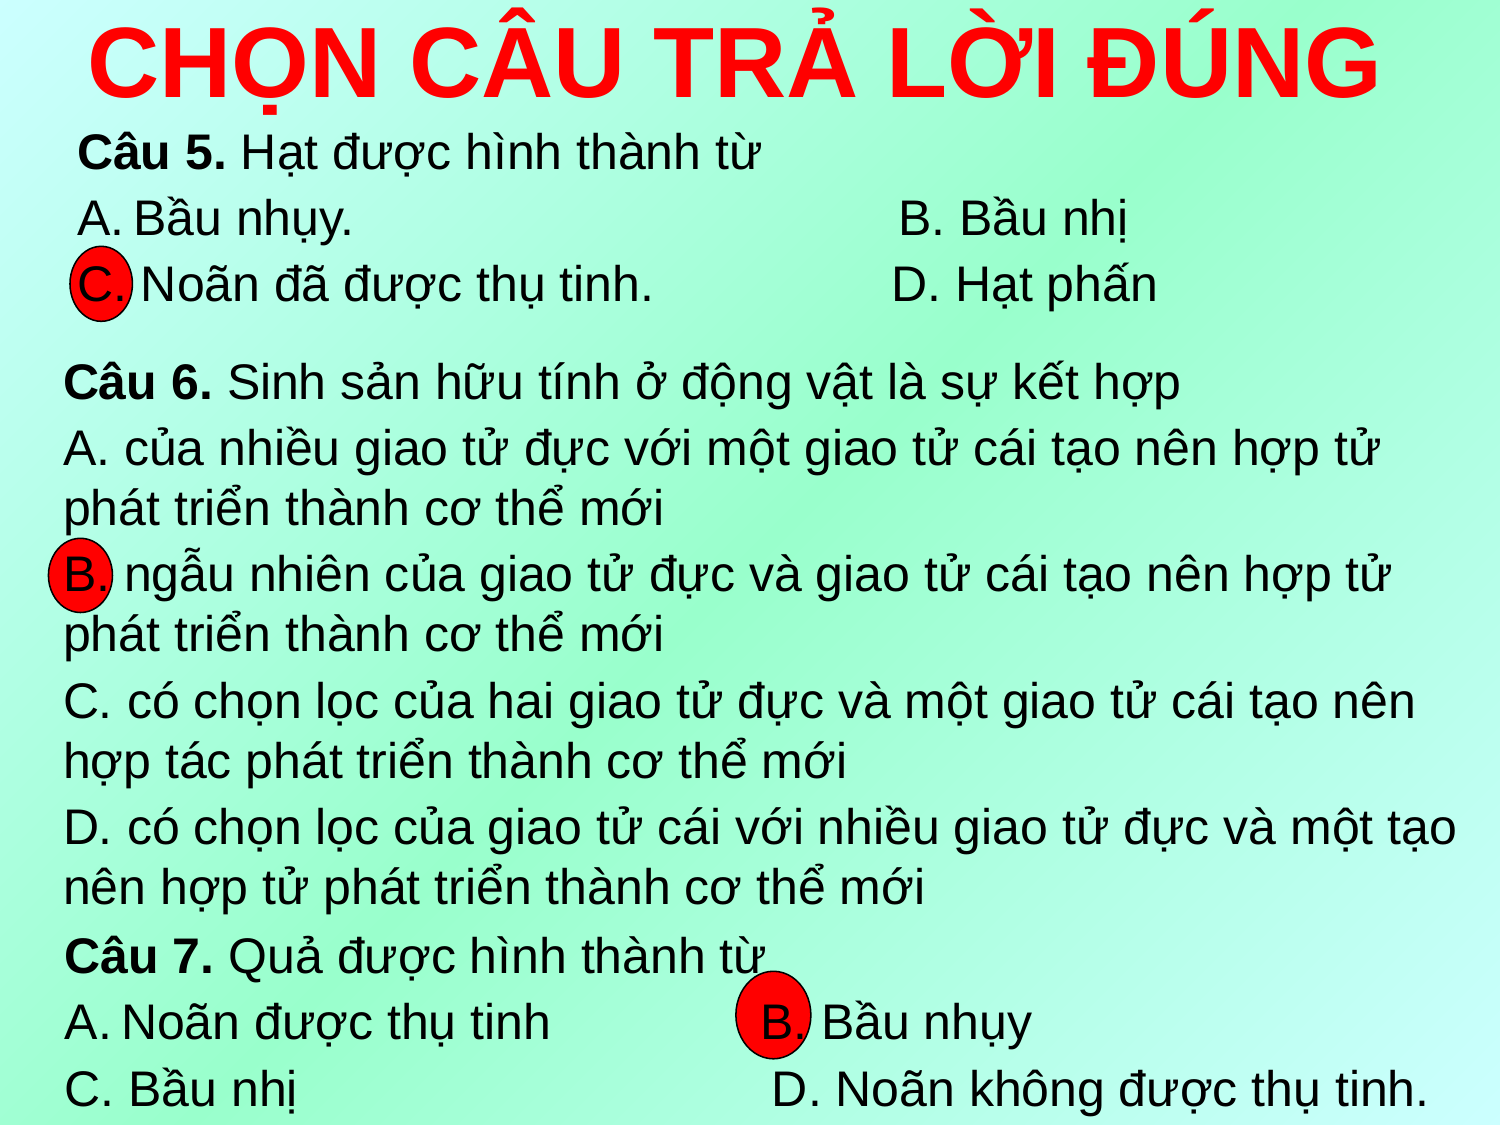

CHỌN CÂU TRẢ LỜI ĐÚNG
Câu 5. Hạt được hình thành từ
Bầu nhụy.                                       B. Bầu nhị
C. Noãn đã được thụ tinh.                 D. Hạt phấn

Câu 6. Sinh sản hữu tính ở động vật là sự kết hợp
A. của nhiều giao tử đực với một giao tử cái tạo nên hợp tử phát triển thành cơ thể mới
B. ngẫu nhiên của giao tử đực và giao tử cái tạo nên hợp tử phát triển thành cơ thể mới
C. có chọn lọc của hai giao tử đực và một giao tử cái tạo nên hợp tác phát triển thành cơ thể mới
D. có chọn lọc của giao tử cái với nhiều giao tử đực và một tạo nên hợp tử phát triển thành cơ thể mới

Câu 7. Quả được hình thành từ
Noãn được thụ tinh               B. Bầu nhụy
C. Bầu nhị                                  D. Noãn không được thụ tinh.